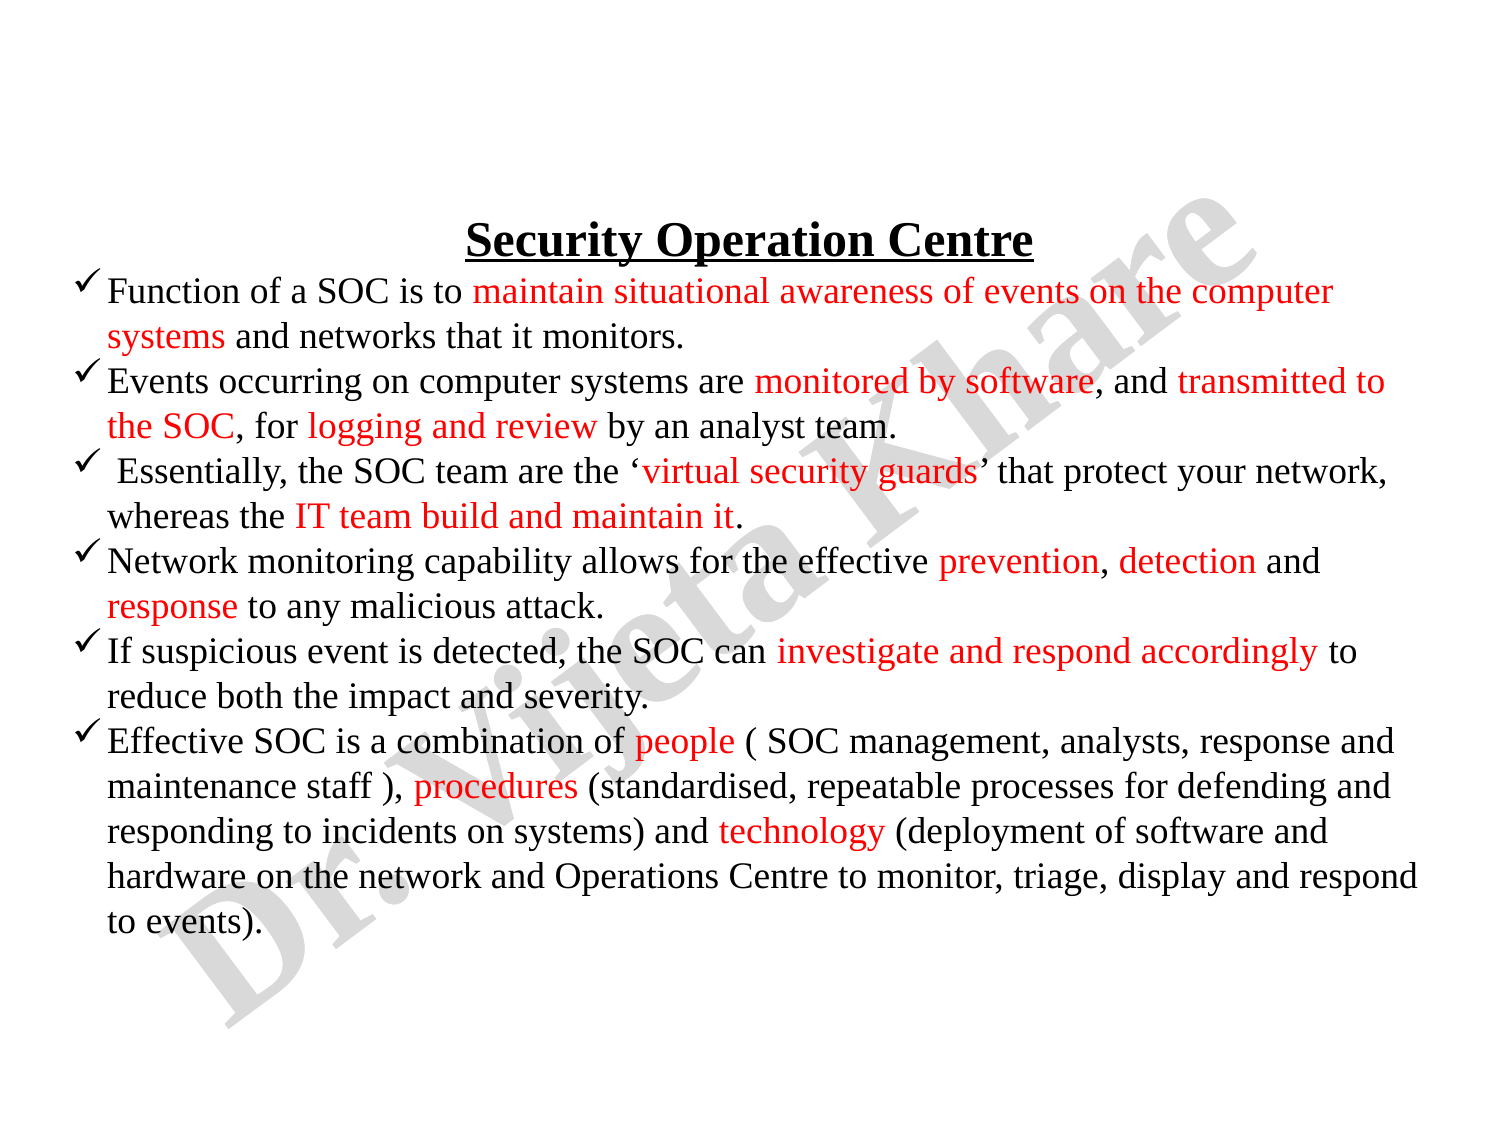

Security Operation Centre
Function of a SOC is to maintain situational awareness of events on the computer systems and networks that it monitors.
Events occurring on computer systems are monitored by software, and transmitted to the SOC, for logging and review by an analyst team.
 Essentially, the SOC team are the ‘virtual security guards’ that protect your network, whereas the IT team build and maintain it.
Network monitoring capability allows for the effective prevention, detection and response to any malicious attack.
If suspicious event is detected, the SOC can investigate and respond accordingly to reduce both the impact and severity.
Effective SOC is a combination of people ( SOC management, analysts, response and maintenance staff ), procedures (standardised, repeatable processes for defending and responding to incidents on systems) and technology (deployment of software and hardware on the network and Operations Centre to monitor, triage, display and respond to events).